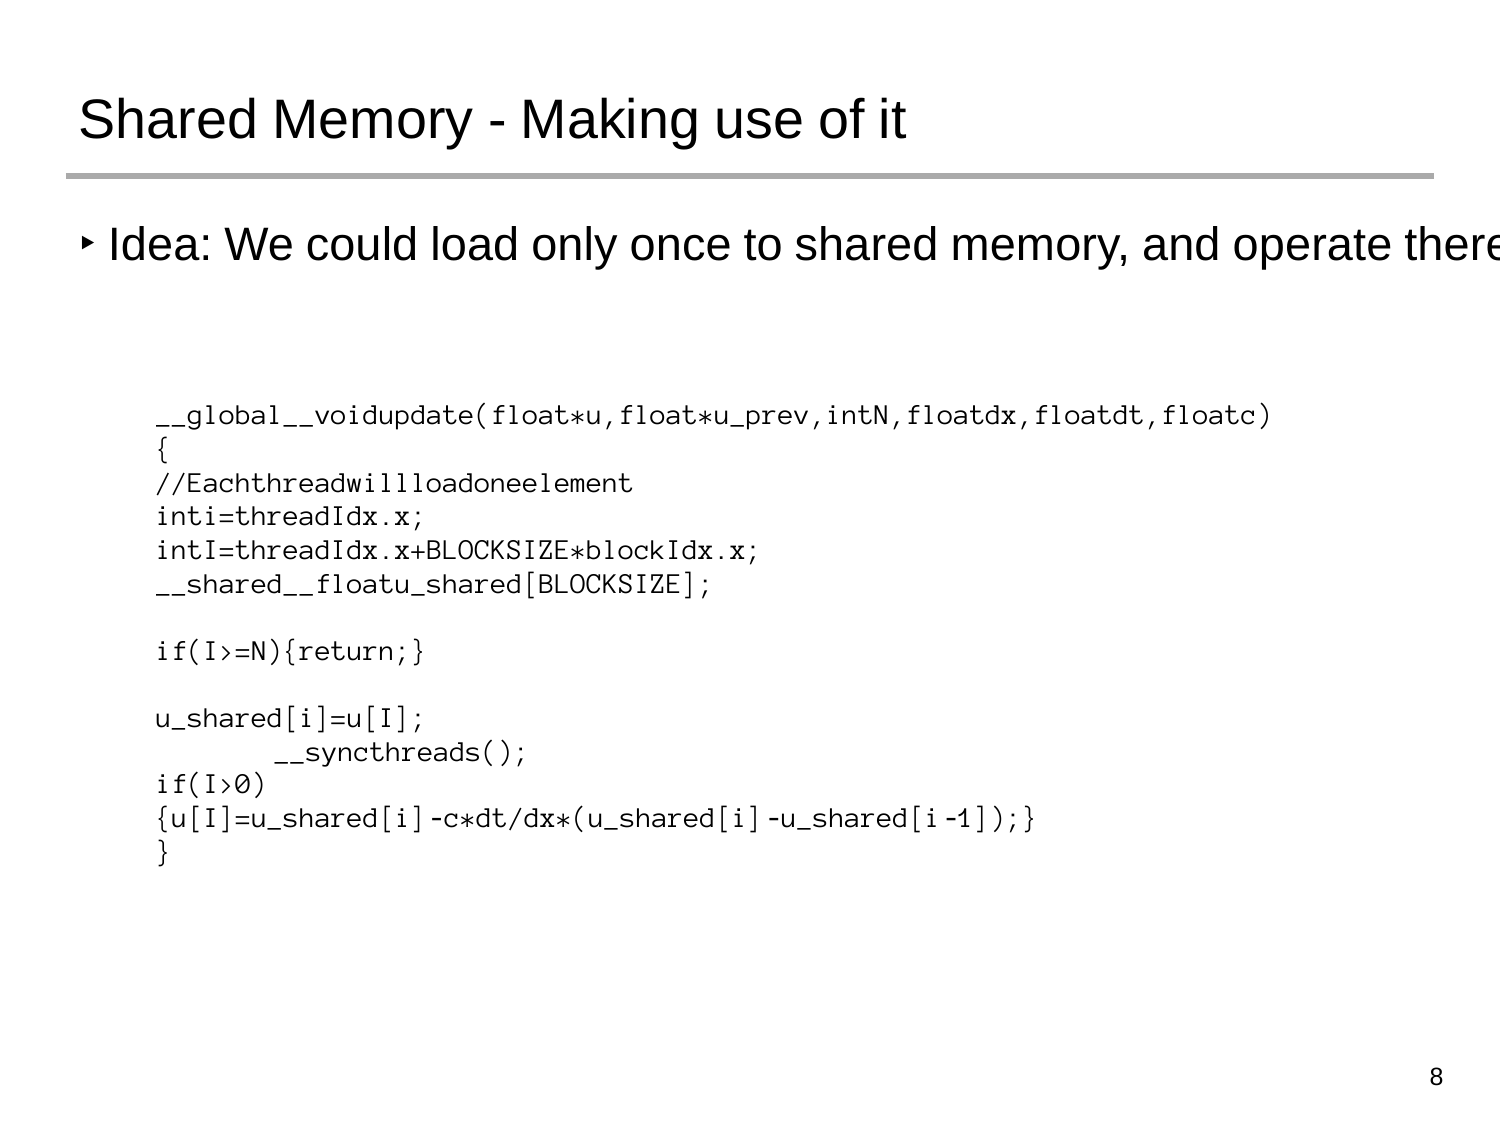

Shared Memory - Making use of it

‣ Idea: We could load only once to shared memory, and operate there

__global__ void update (float *u, float *u_prev, int N, float dx, float dt, float c)
{
        // Each thread will load one element
        int i = threadIdx.x;
        int I = threadIdx.x + BLOCKSIZE * blockIdx.x;
        __shared__ float u_shared[BLOCKSIZE];

        if (I>=N){return;}

        u_shared[i] = u[I];
	 __syncthreads();
        if (I>0)
        {       u[I] = u_shared[i] ‐ c*dt/dx*(u_shared[i] ‐ u_shared[i‐1]);        }
}
8